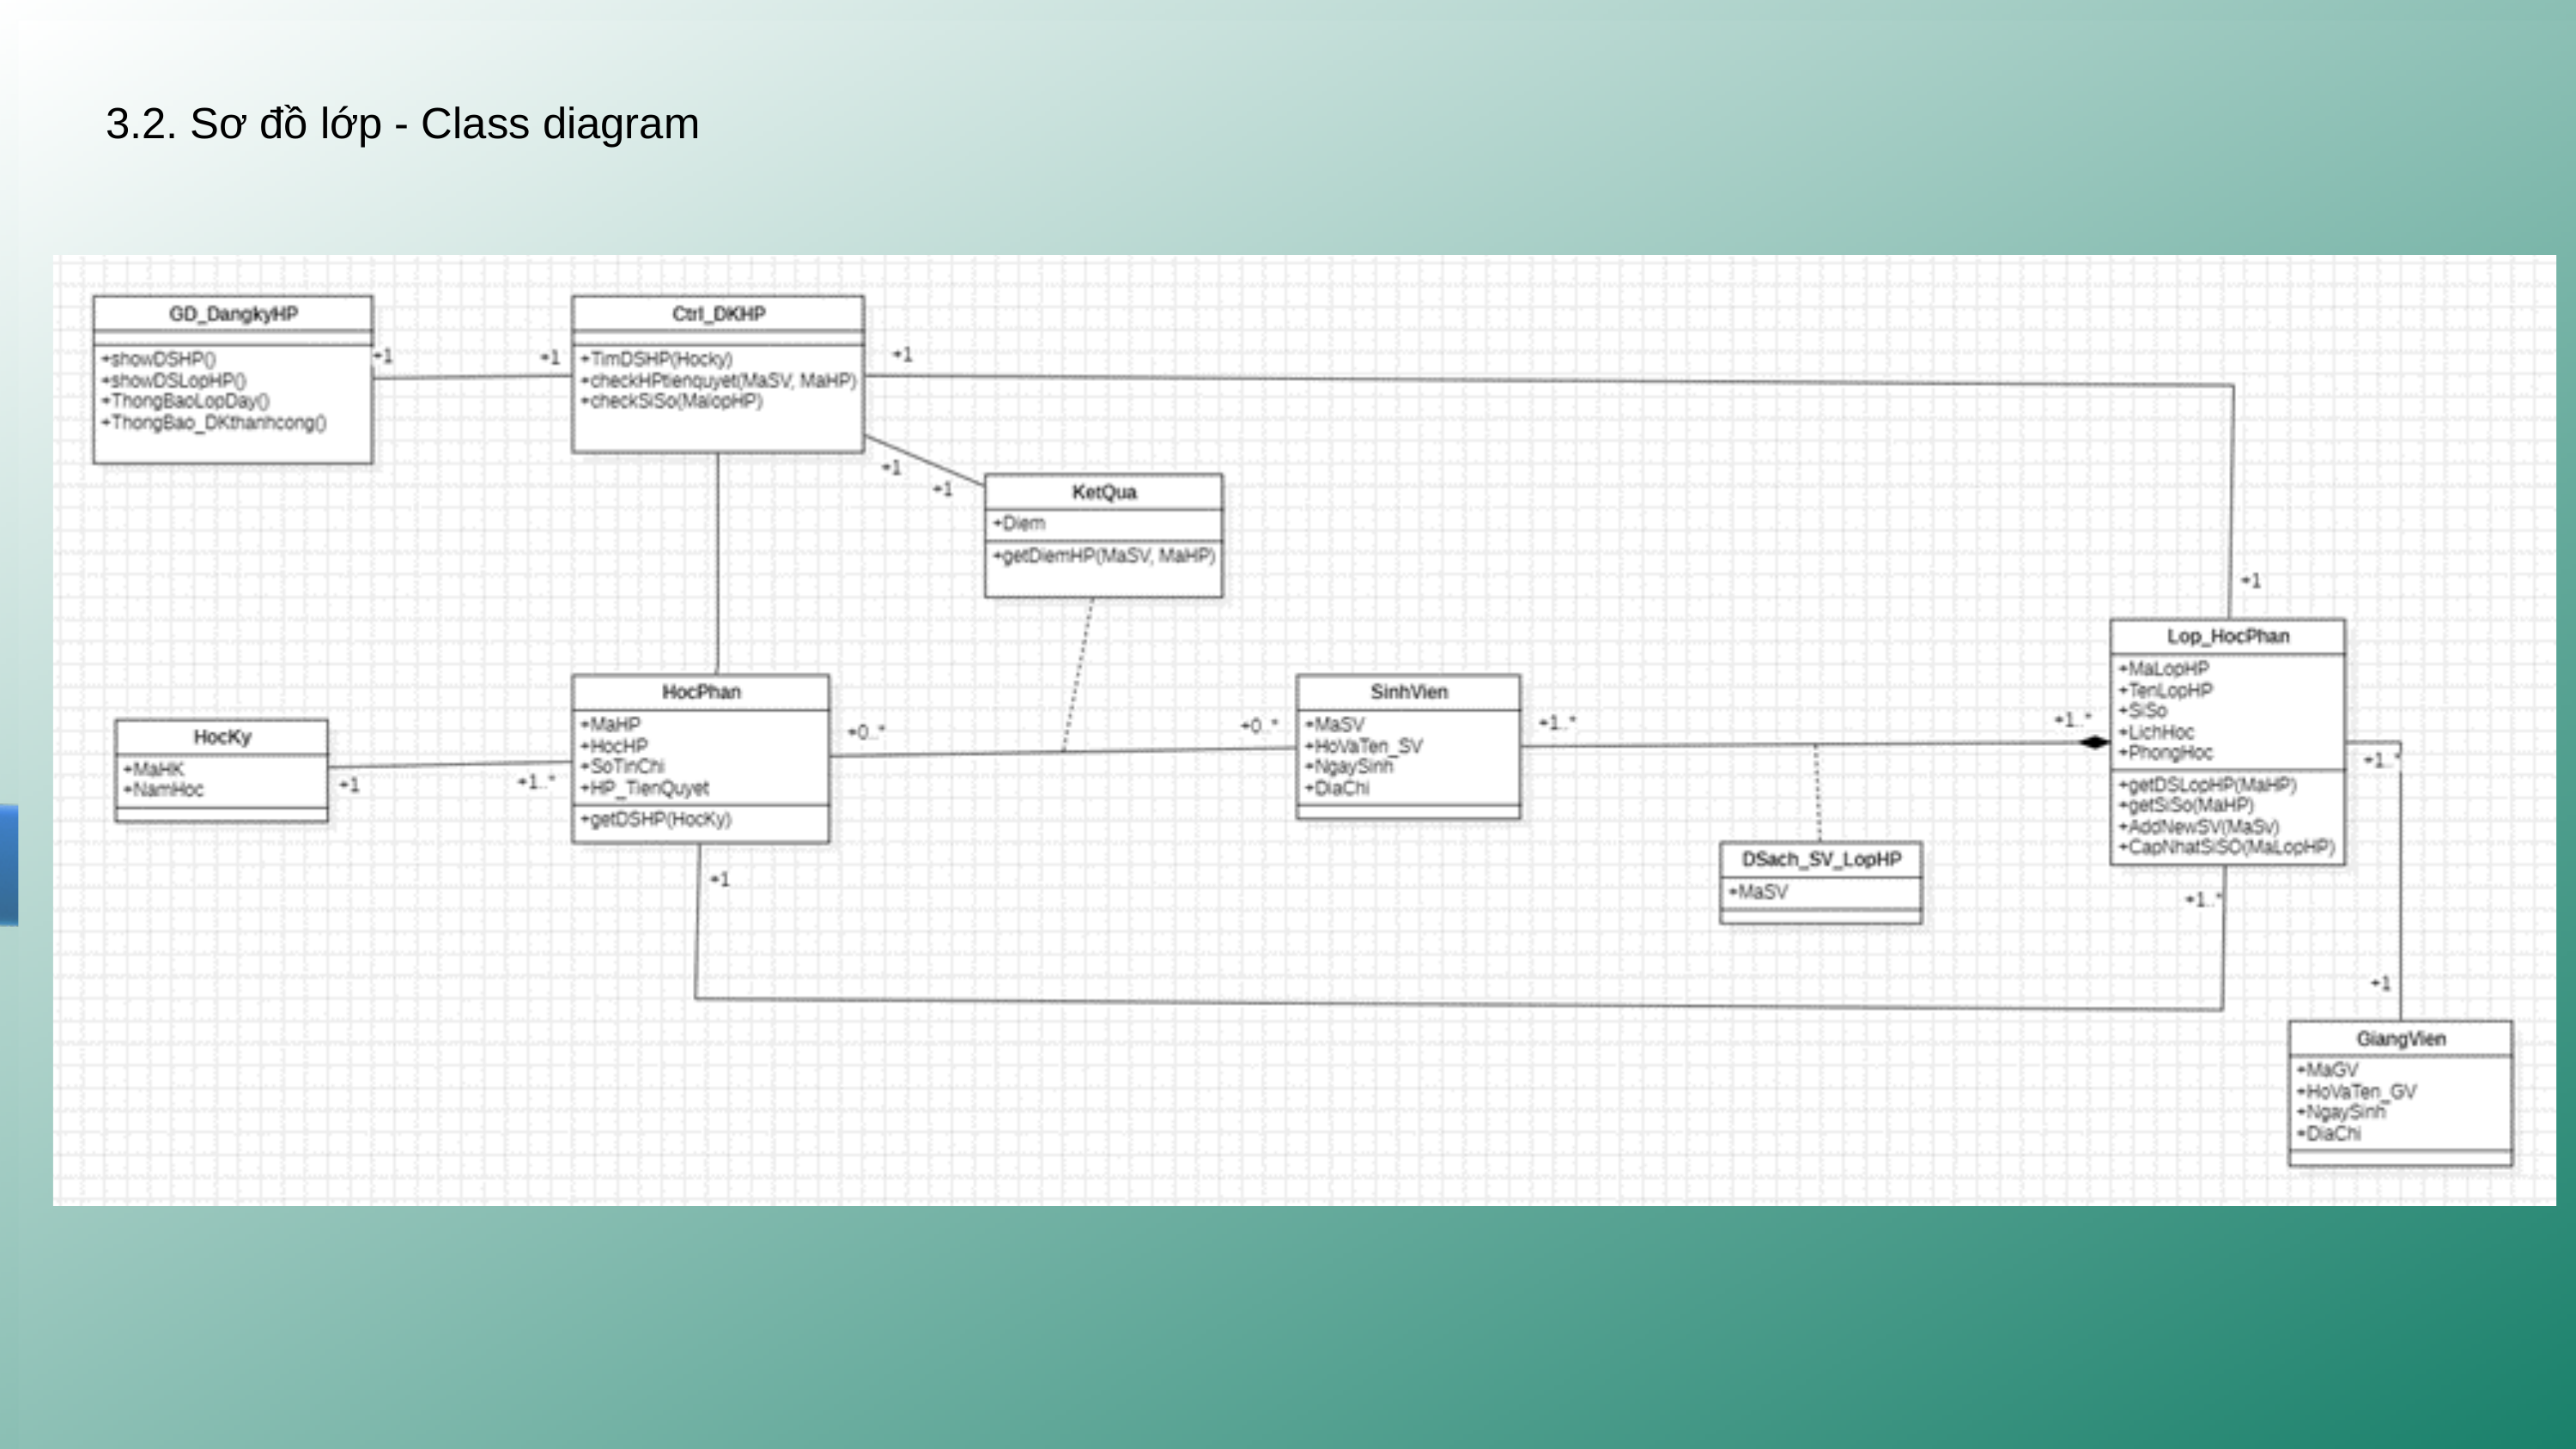

2.3. Các công nghệ sử dụng

3.2. Sơ đồ lớp - Class diagram

Java
JWT
Spring Boot
Postman
Apache Kafka
Docker
MariaDB
GitHub